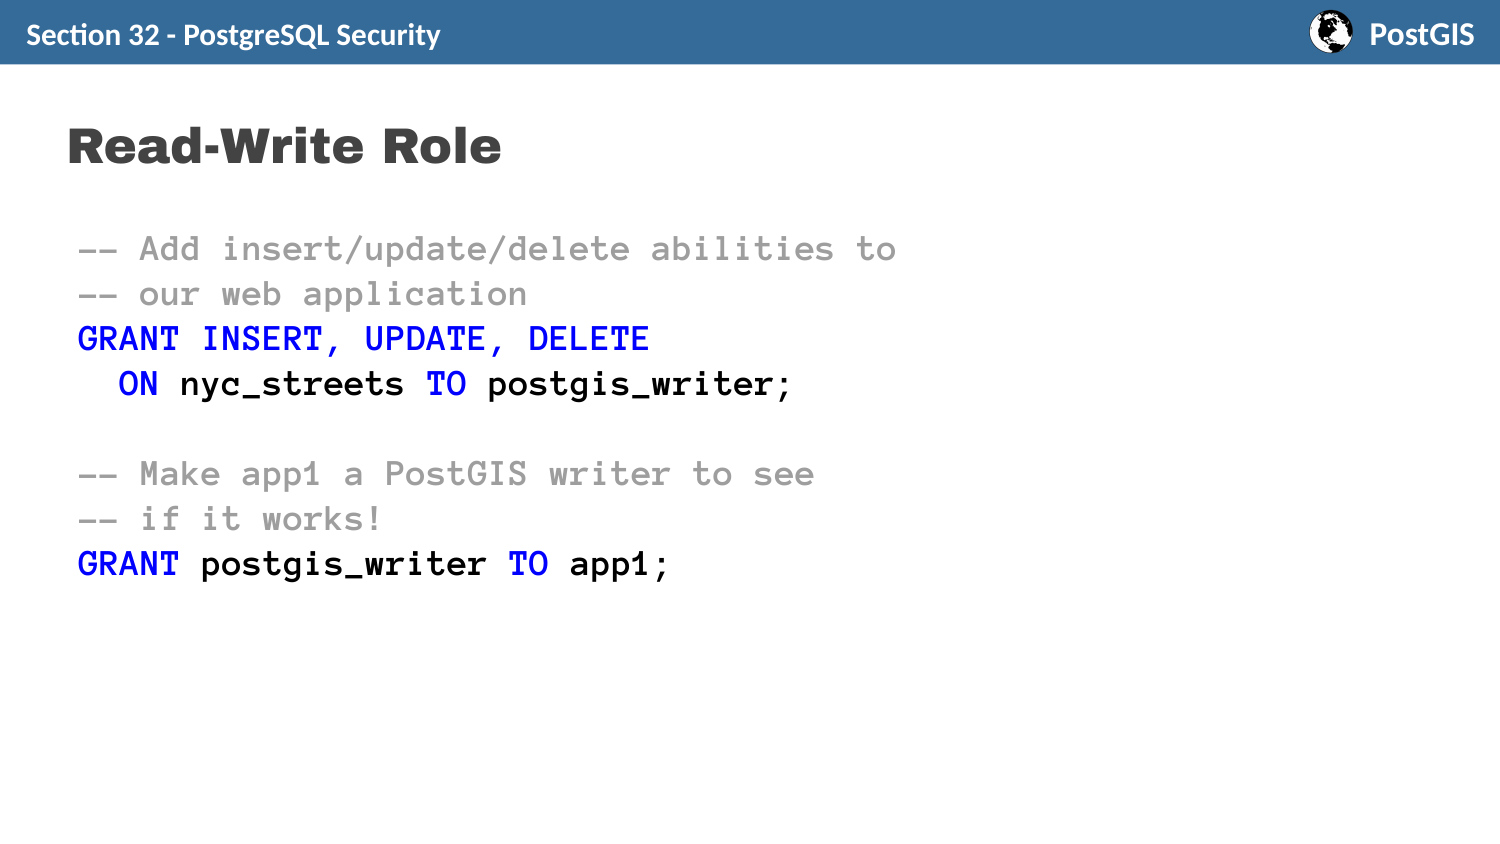

Section 32 - PostgreSQL Security
# Read-Write Role
-- Add insert/update/delete abilities to
-- our web application
GRANT INSERT, UPDATE, DELETE
  ON nyc_streets TO postgis_writer;

-- Make app1 a PostGIS writer to see
-- if it works!
GRANT postgis_writer TO app1;